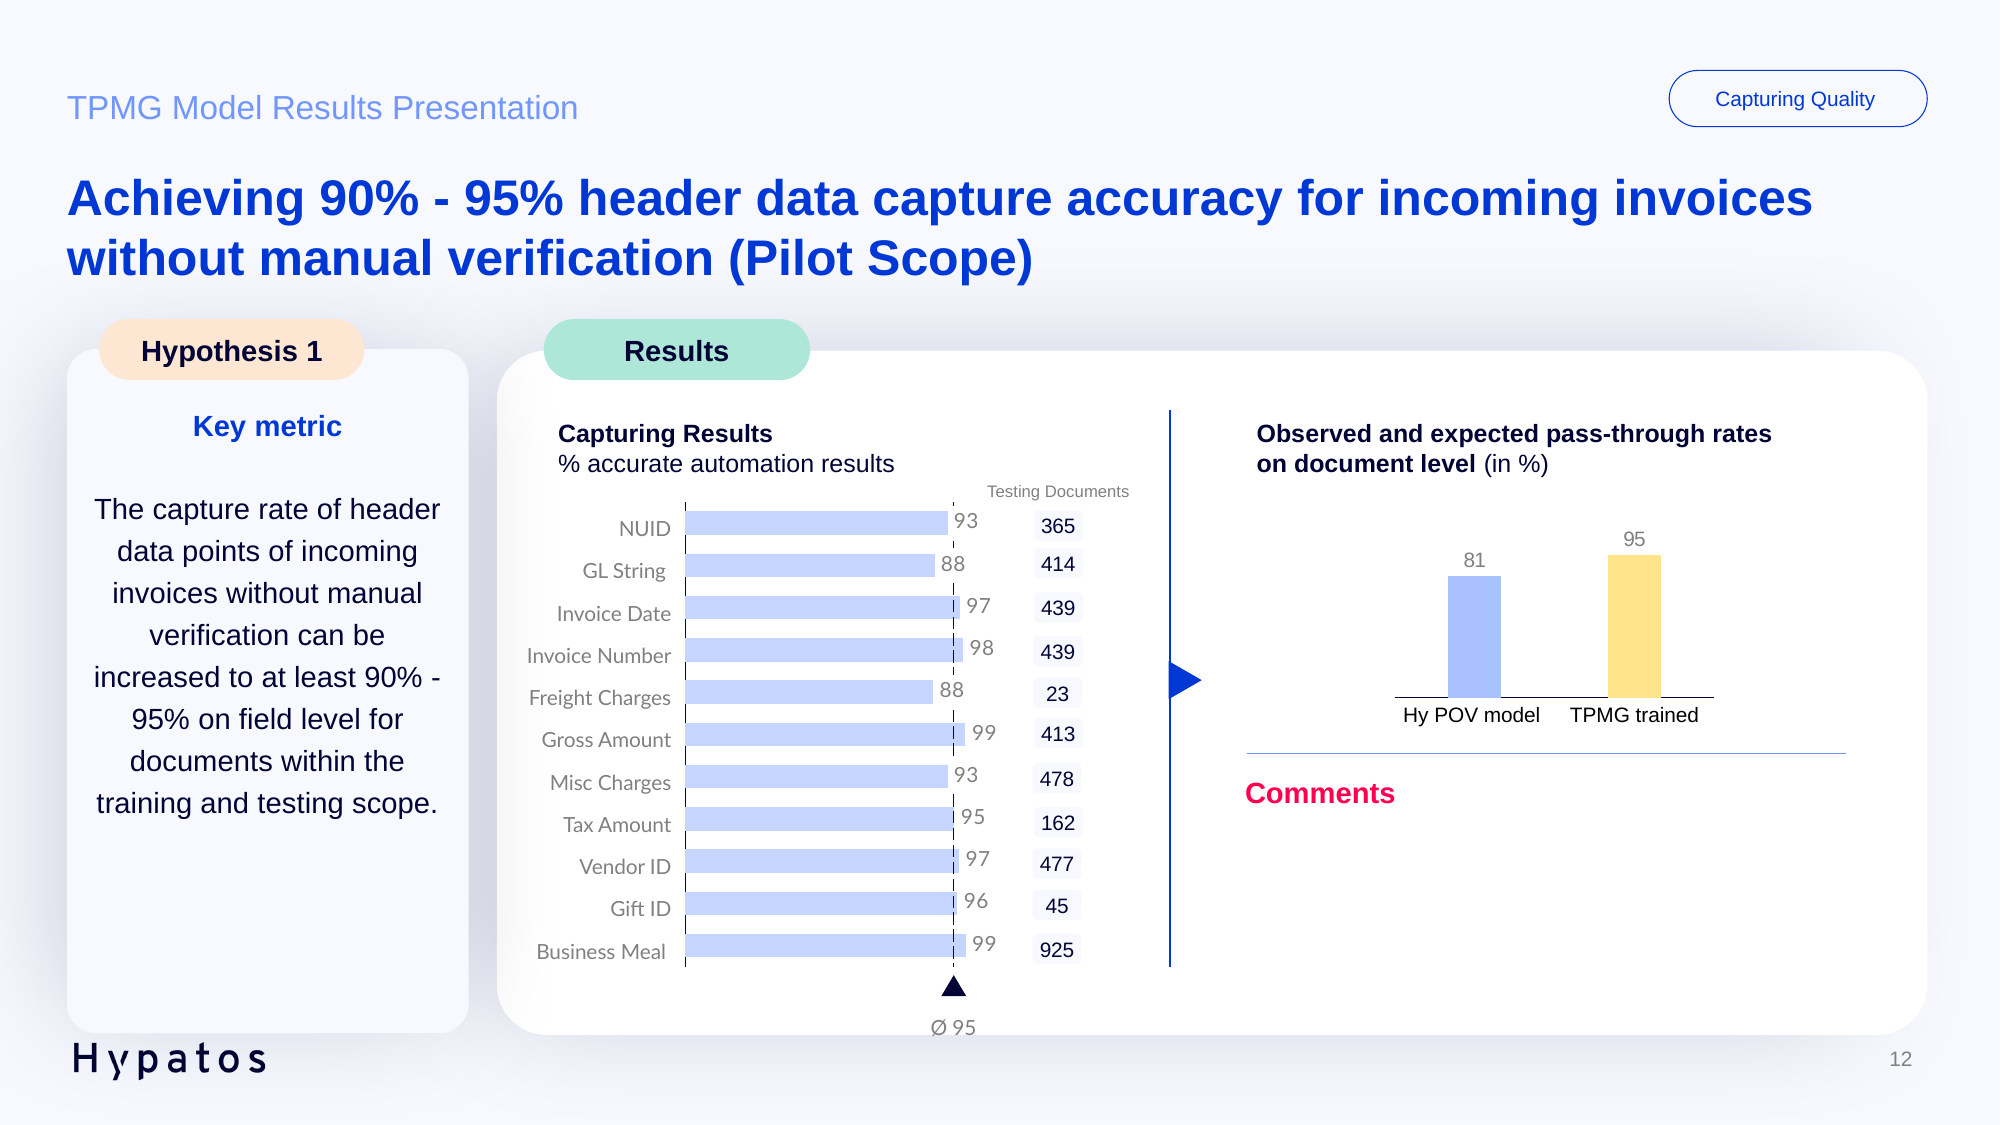

Capturing Quality
TPMG Model Results Presentation

# Achieving 90% - 95% header data capture accuracy for incoming invoices without manual verification (Pilot Scope)
Hypothesis 1
Results

Key metric

The capture rate of header data points of incoming invoices without manual verification can be increased to at least 90% - 95% on field level for documents within the training and testing scope.

Capturing Results
% accurate automation results
Observed and expected pass-through rates on document level (in %)

### Chart

| Category |  |
|---|---|
Testing Documents

### Chart

| Category |  |
|---|---|
NUID
365
GL String
414
Invoice Date
439
Invoice Number
439

Freight Charges
23
Hy POV model
TPMG trained
Gross Amount
413
Misc Charges
478
Comments

Tax Amount
162
Vendor ID
477
Gift ID
45
Business Meal
925

Ø 95
12